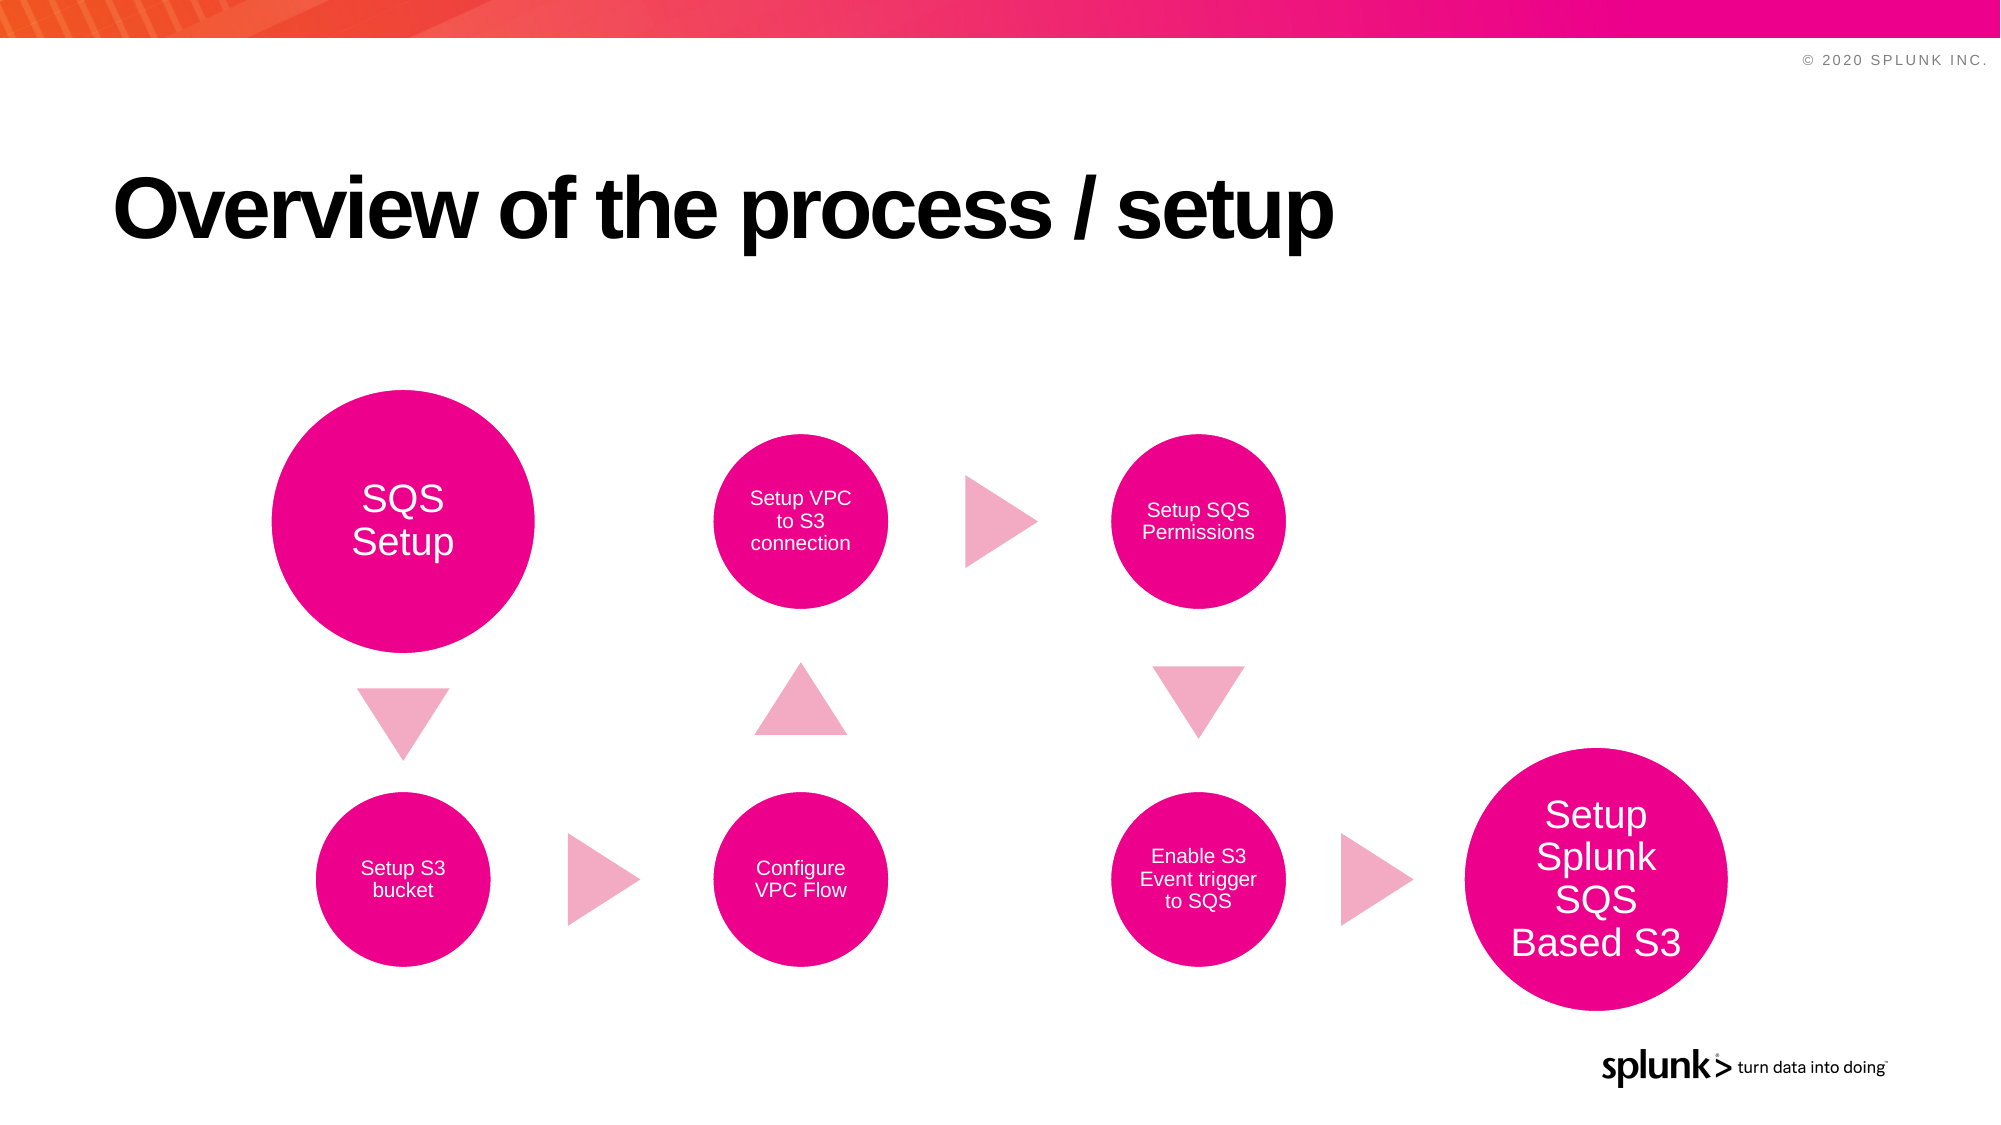

# Overview of the process / setup

SQS Setup
Setup S3 bucket
Configure VPC Flow
Setup VPC to S3 connection
Setup SQS Permissions
Enable S3 Event trigger to SQS
Setup Splunk SQS Based S3